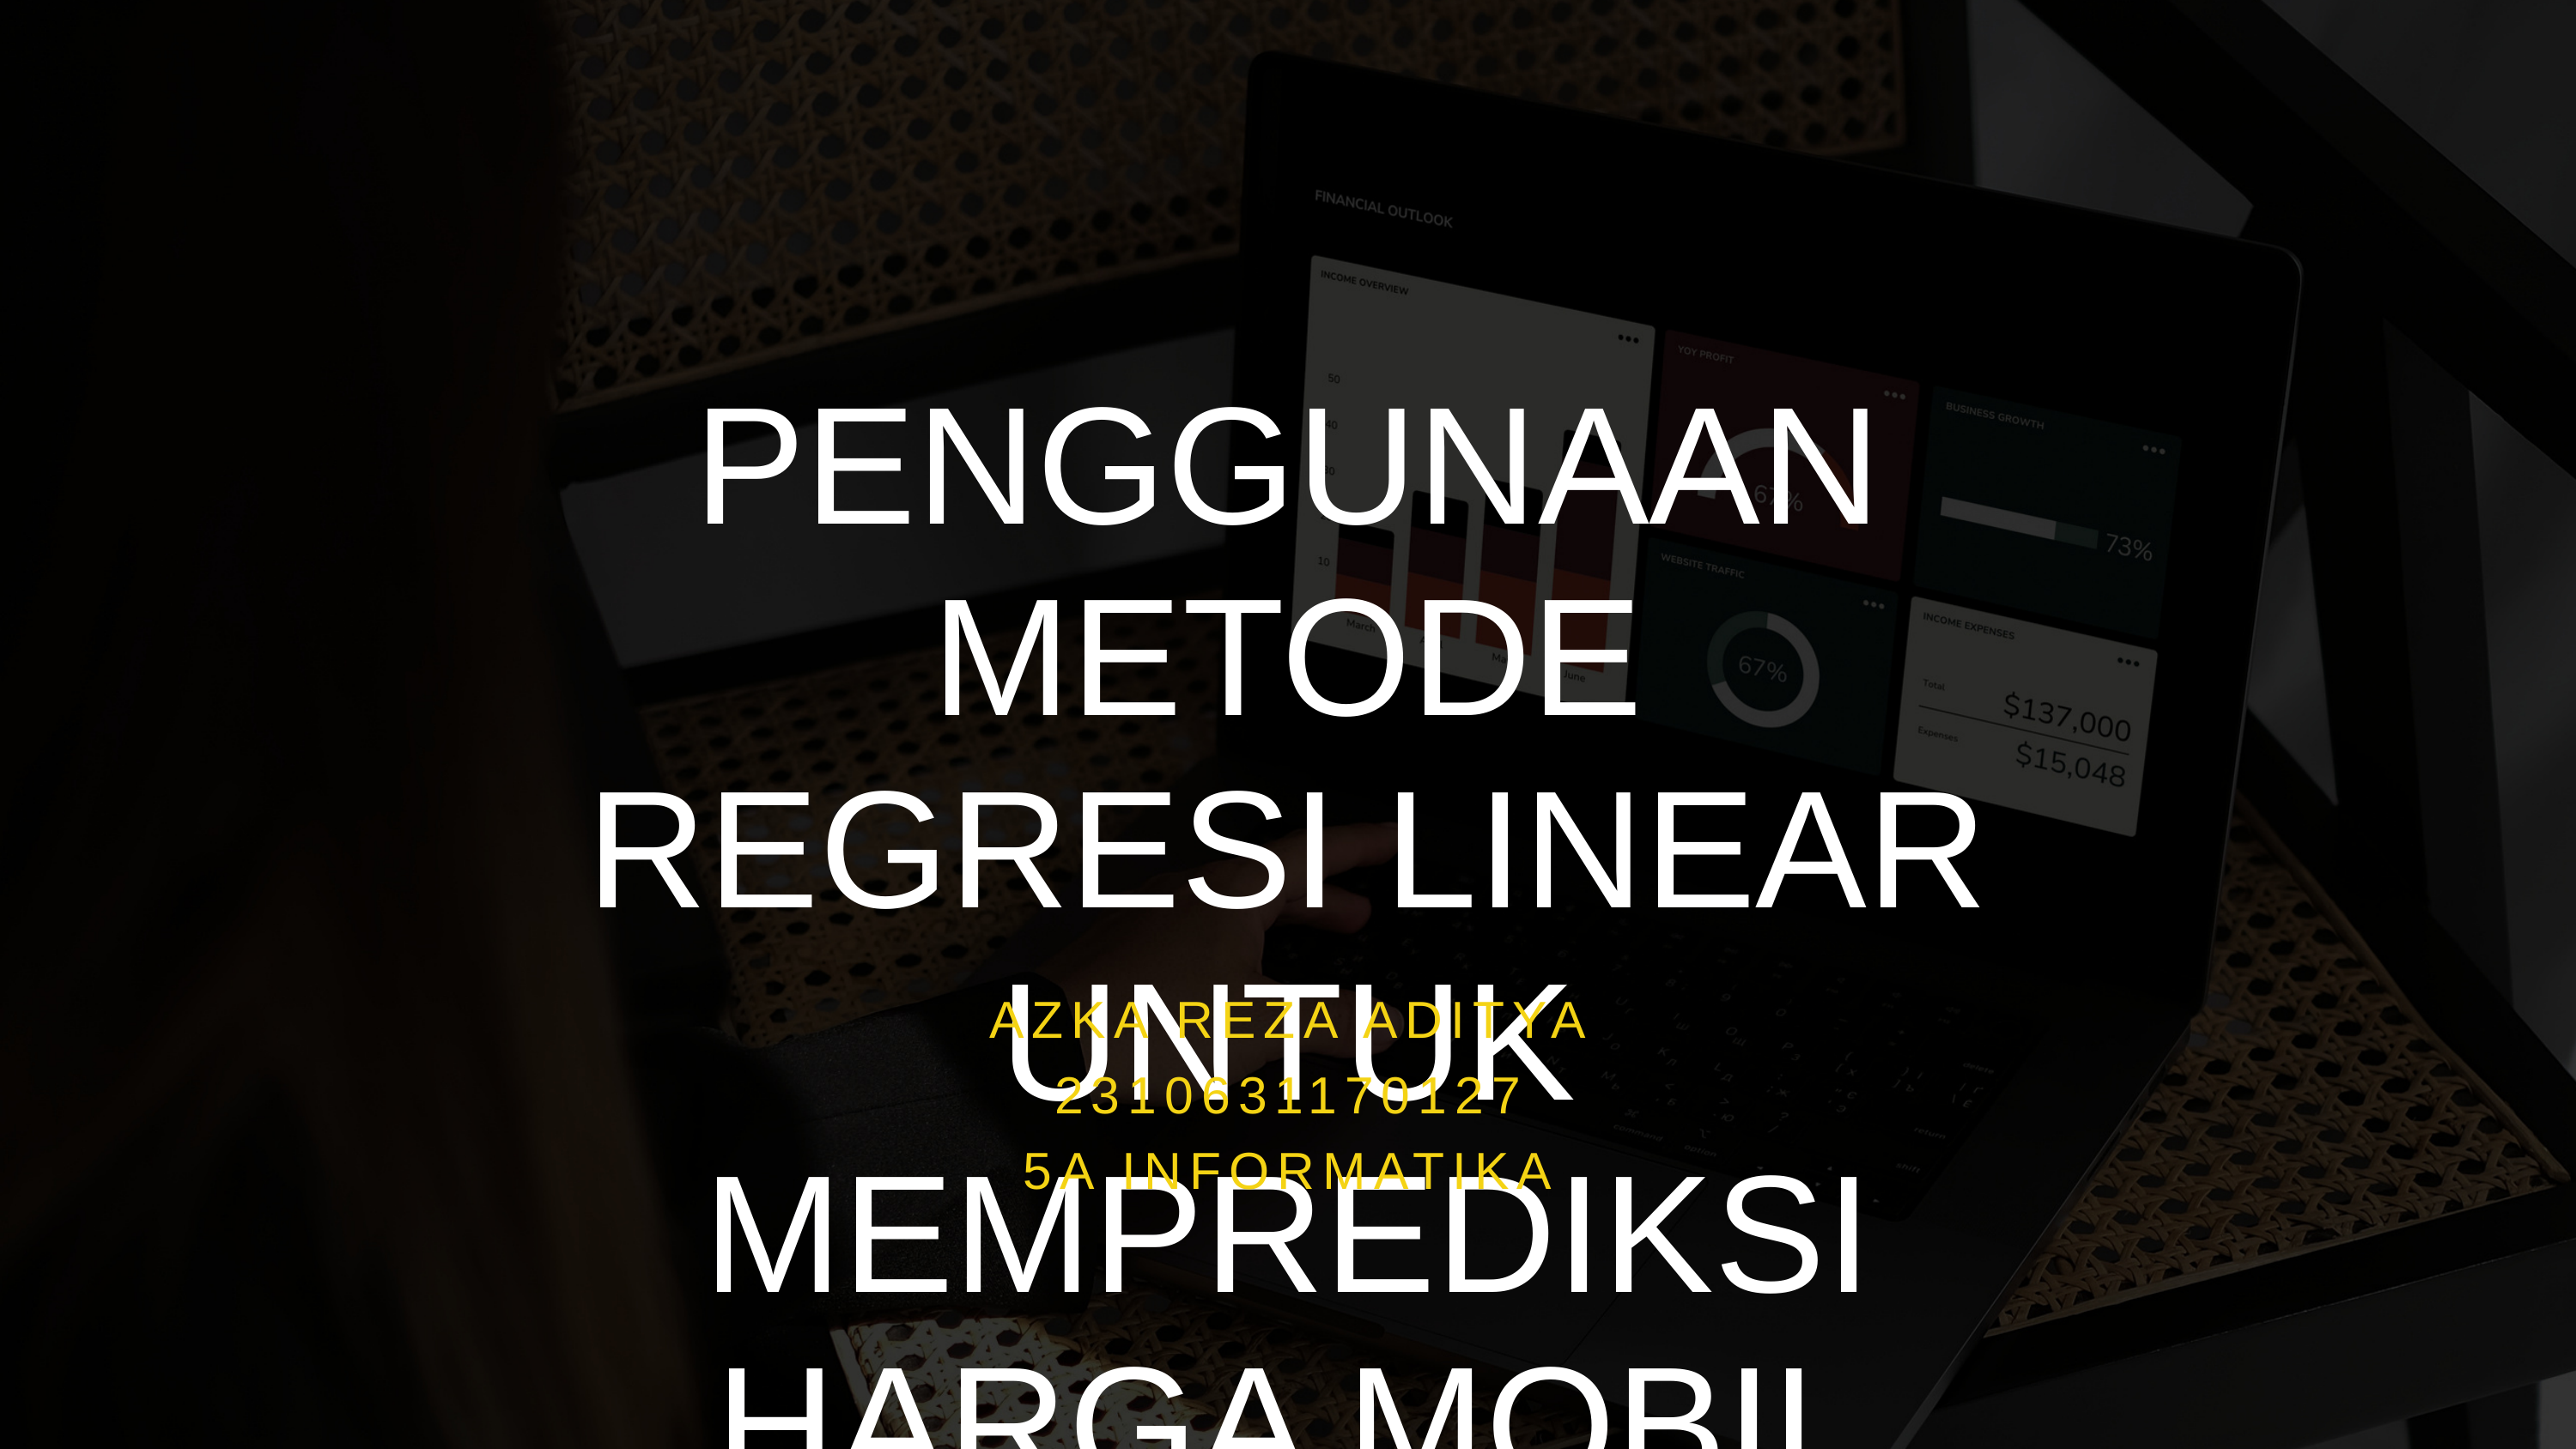

PENGGUNAAN METODE REGRESI LINEAR UNTUK MEMPREDIKSI HARGA MOBIL BEKAS
AZKA REZA ADITYA
2310631170127
5A INFORMATIKA